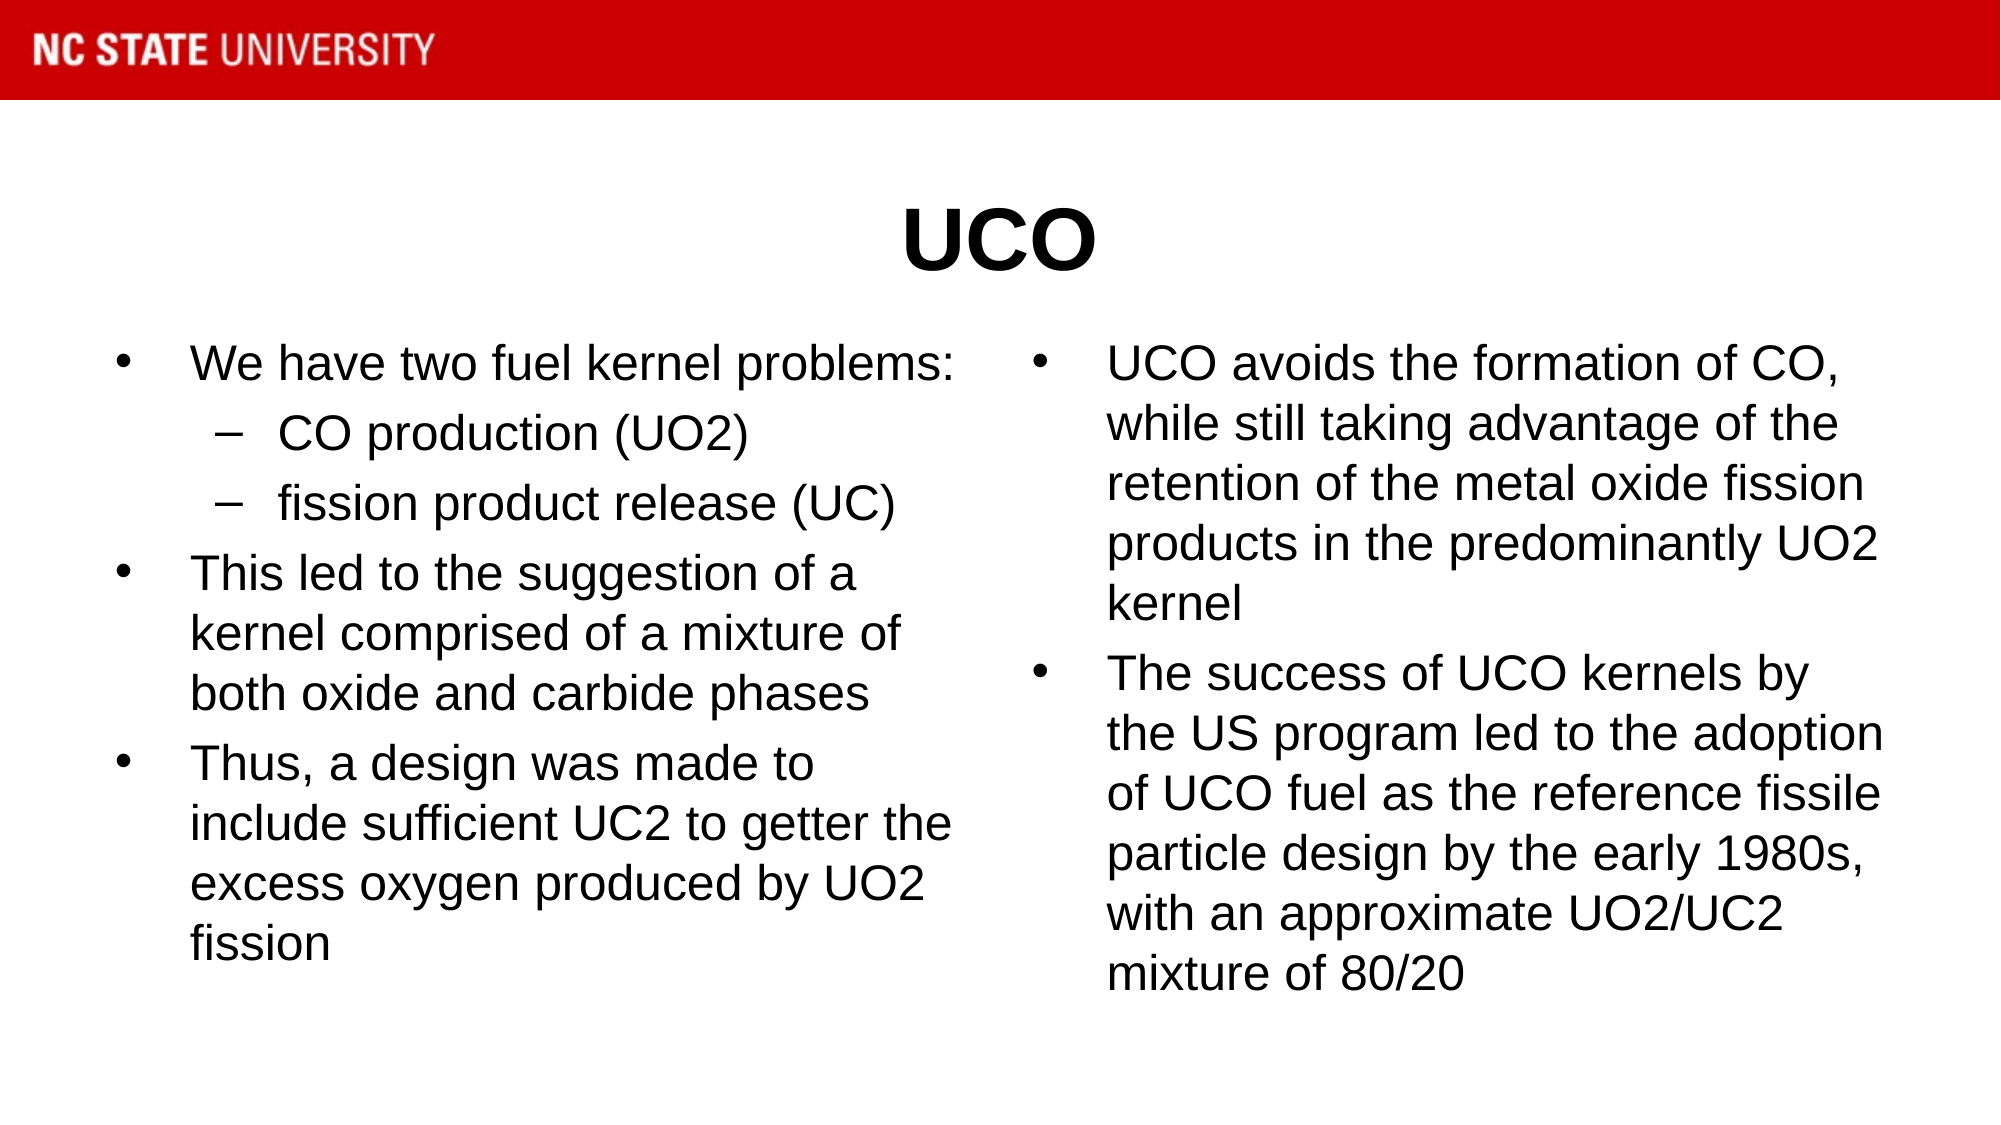

# UCO
We have two fuel kernel problems:
CO production (UO2)
fission product release (UC)
This led to the suggestion of a kernel comprised of a mixture of both oxide and carbide phases
Thus, a design was made to include sufficient UC2 to getter the excess oxygen produced by UO2 fission

UCO avoids the formation of CO, while still taking advantage of the retention of the metal oxide fission products in the predominantly UO2 kernel
The success of UCO kernels by the US program led to the adoption of UCO fuel as the reference fissile particle design by the early 1980s, with an approximate UO2/UC2 mixture of 80/20